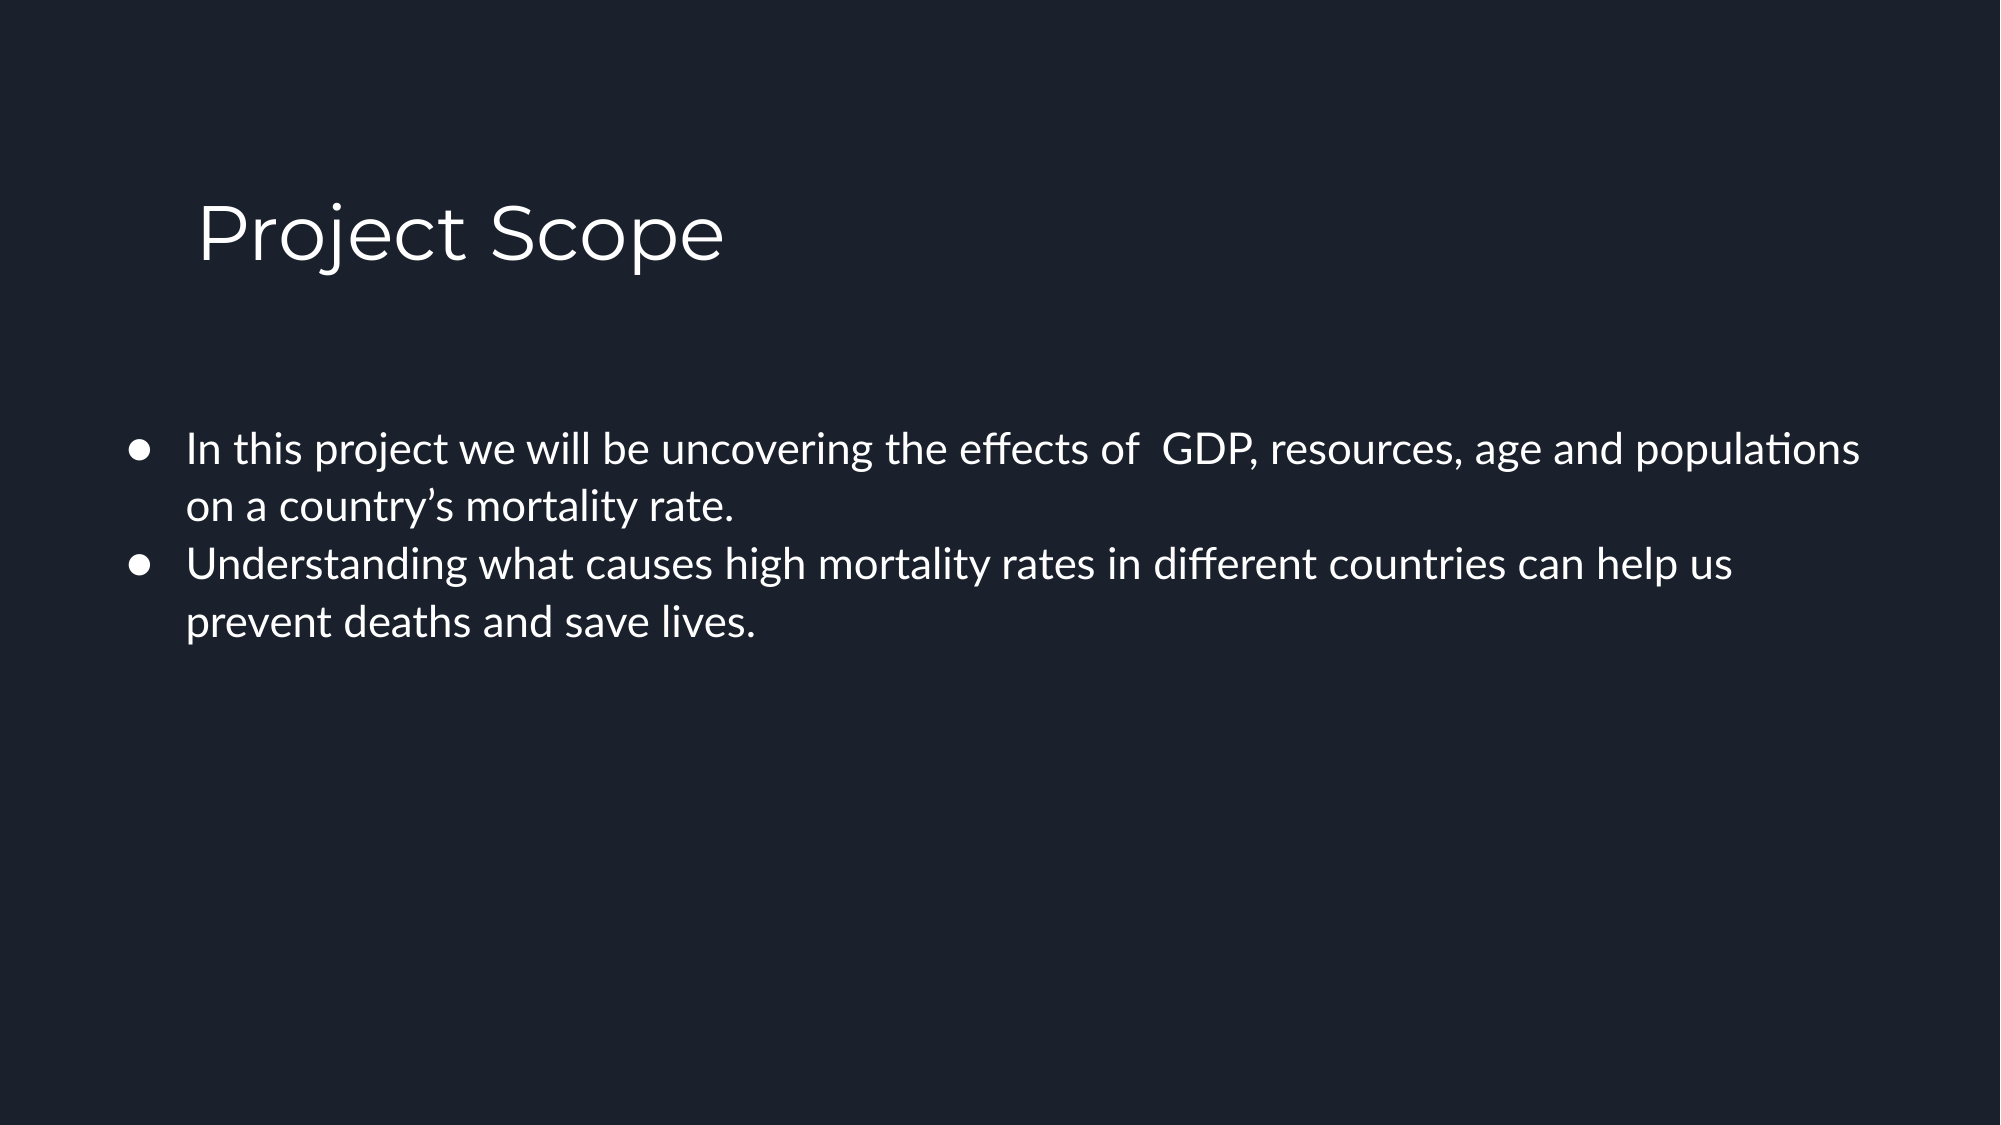

# Project Scope

In this project we will be uncovering the effects of  GDP, resources, age and populations on a country’s mortality rate.
Understanding what causes high mortality rates in different countries can help us prevent deaths and save lives.